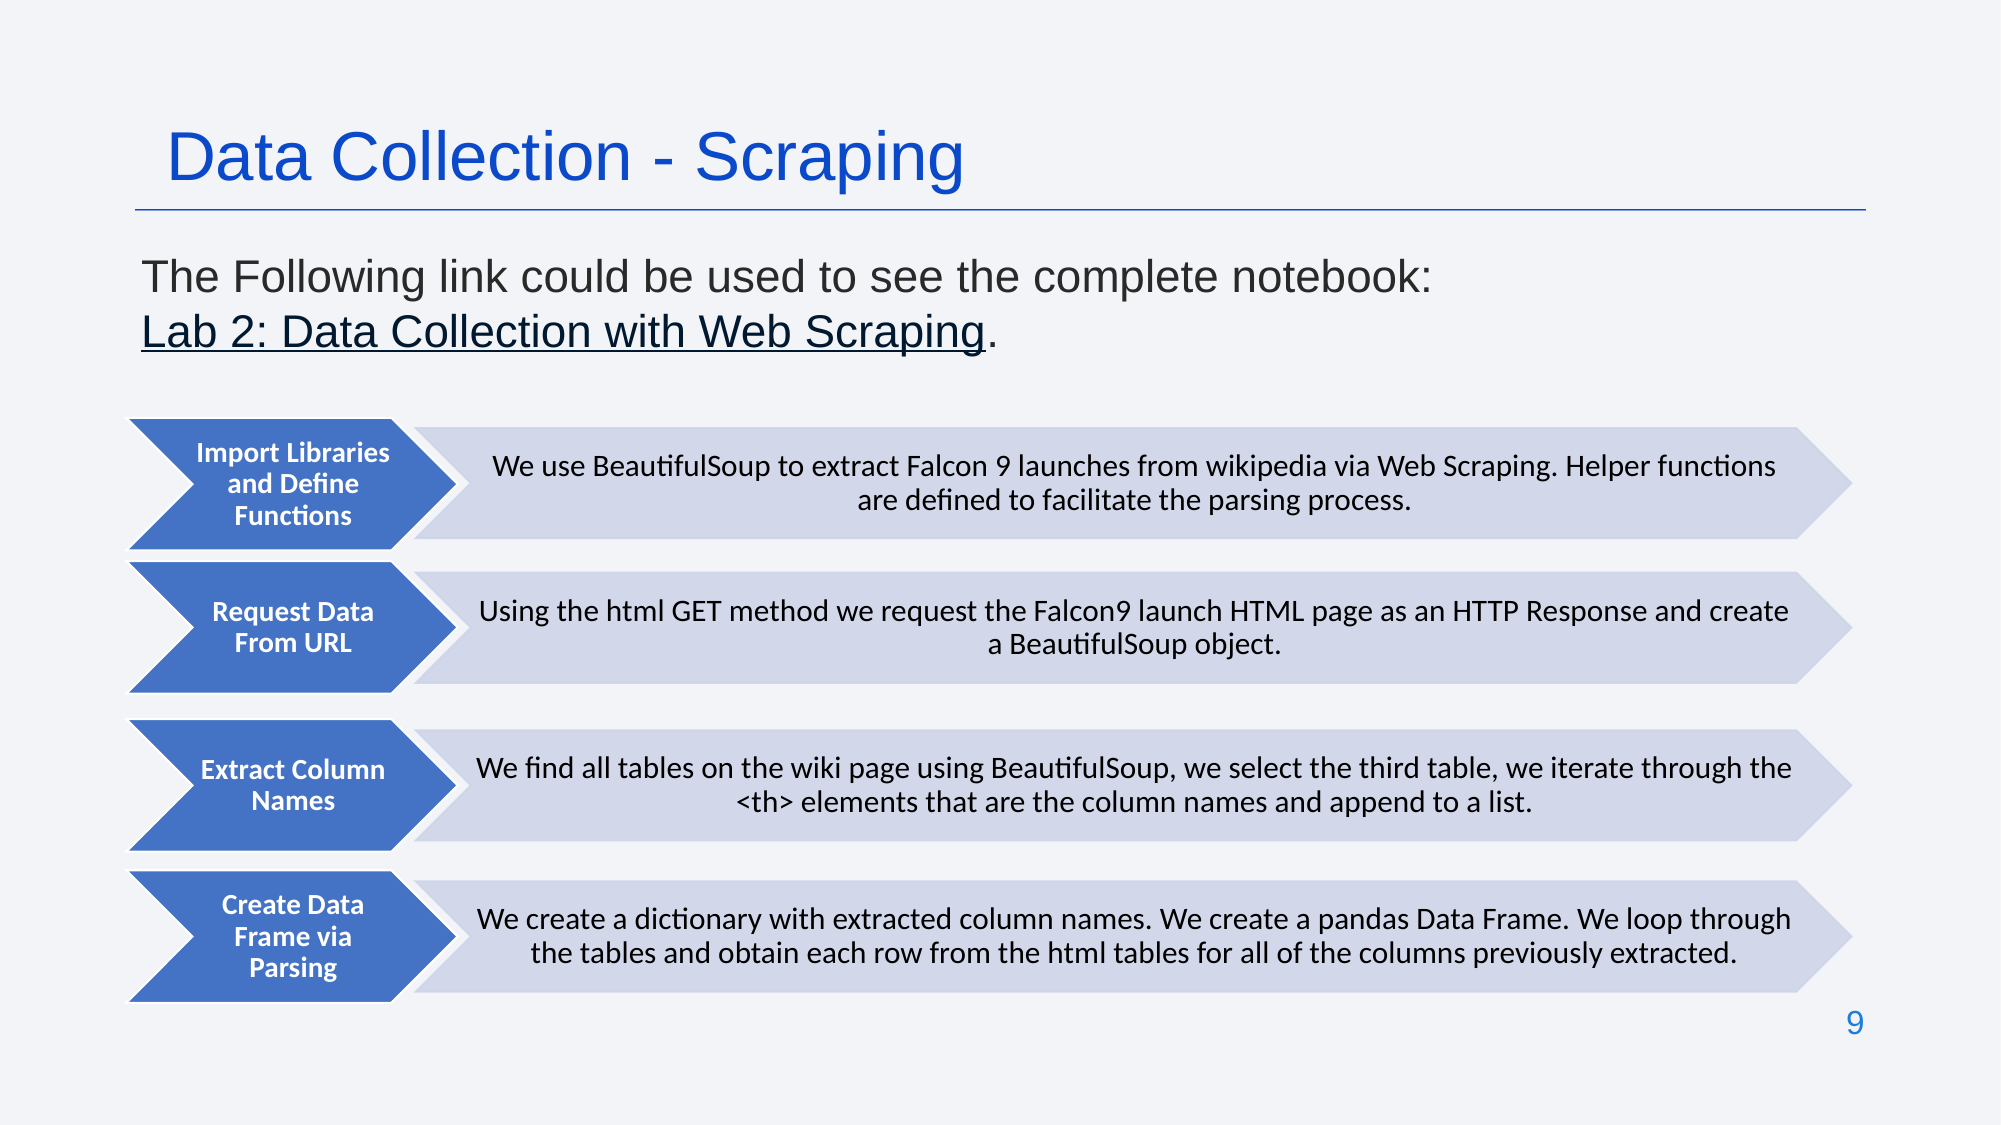

Data Collection - Scraping
The Following link could be used to see the complete notebook: Lab 2: Data Collection with Web Scraping.
Import Libraries and Define Functions
We use BeautifulSoup to extract Falcon 9 launches from wikipedia via Web Scraping. Helper functions are defined to facilitate the parsing process.
Request Data From URL
Using the html GET method we request the Falcon9 launch HTML page as an HTTP Response and create a BeautifulSoup object.
Extract Column Names
We find all tables on the wiki page using BeautifulSoup, we select the third table, we iterate through the <th> elements that are the column names and append to a list.
Create Data Frame via Parsing
We create a dictionary with extracted column names. We create a pandas Data Frame. We loop through the tables and obtain each row from the html tables for all of the columns previously extracted.
9